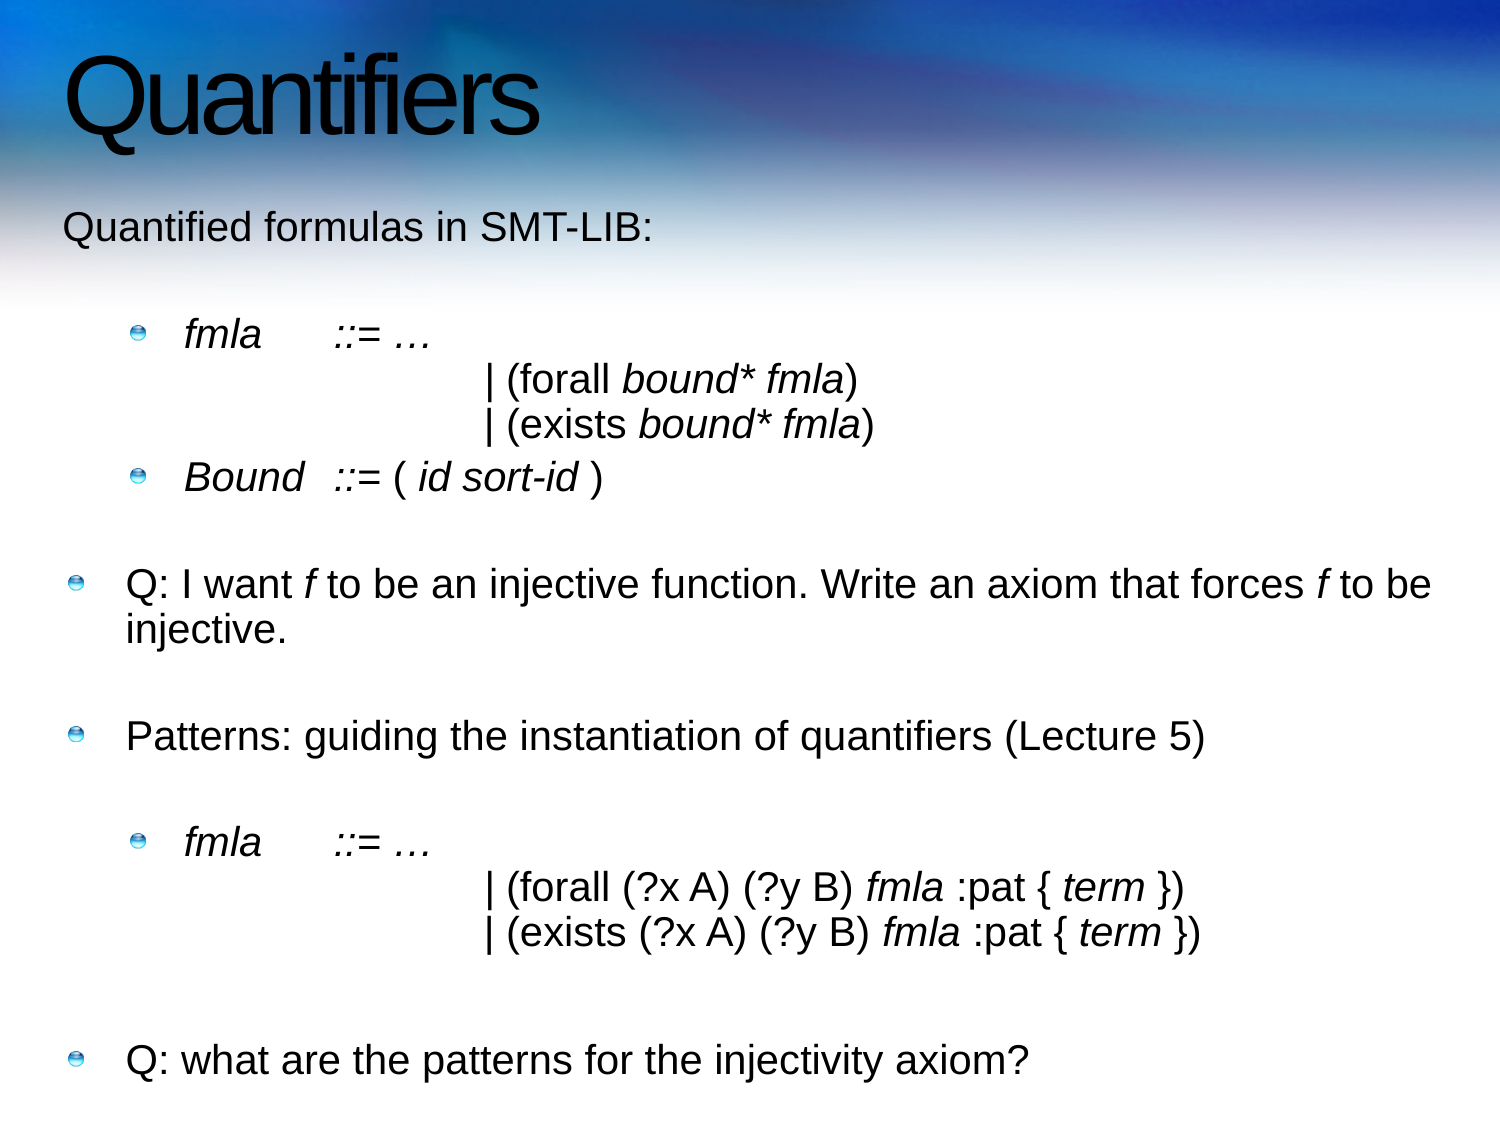

# Quantifiers
Quantified formulas in SMT-LIB:

fmla	::= …
		| (forall bound* fmla)
		| (exists bound* fmla)
Bound	::= ( id sort-id )

Q: I want f to be an injective function. Write an axiom that forces f to be injective.

Patterns: guiding the instantiation of quantifiers (Lecture 5)

fmla	::= …
		| (forall (?x A) (?y B) fmla :pat { term })
		| (exists (?x A) (?y B) fmla :pat { term })

Q: what are the patterns for the injectivity axiom?